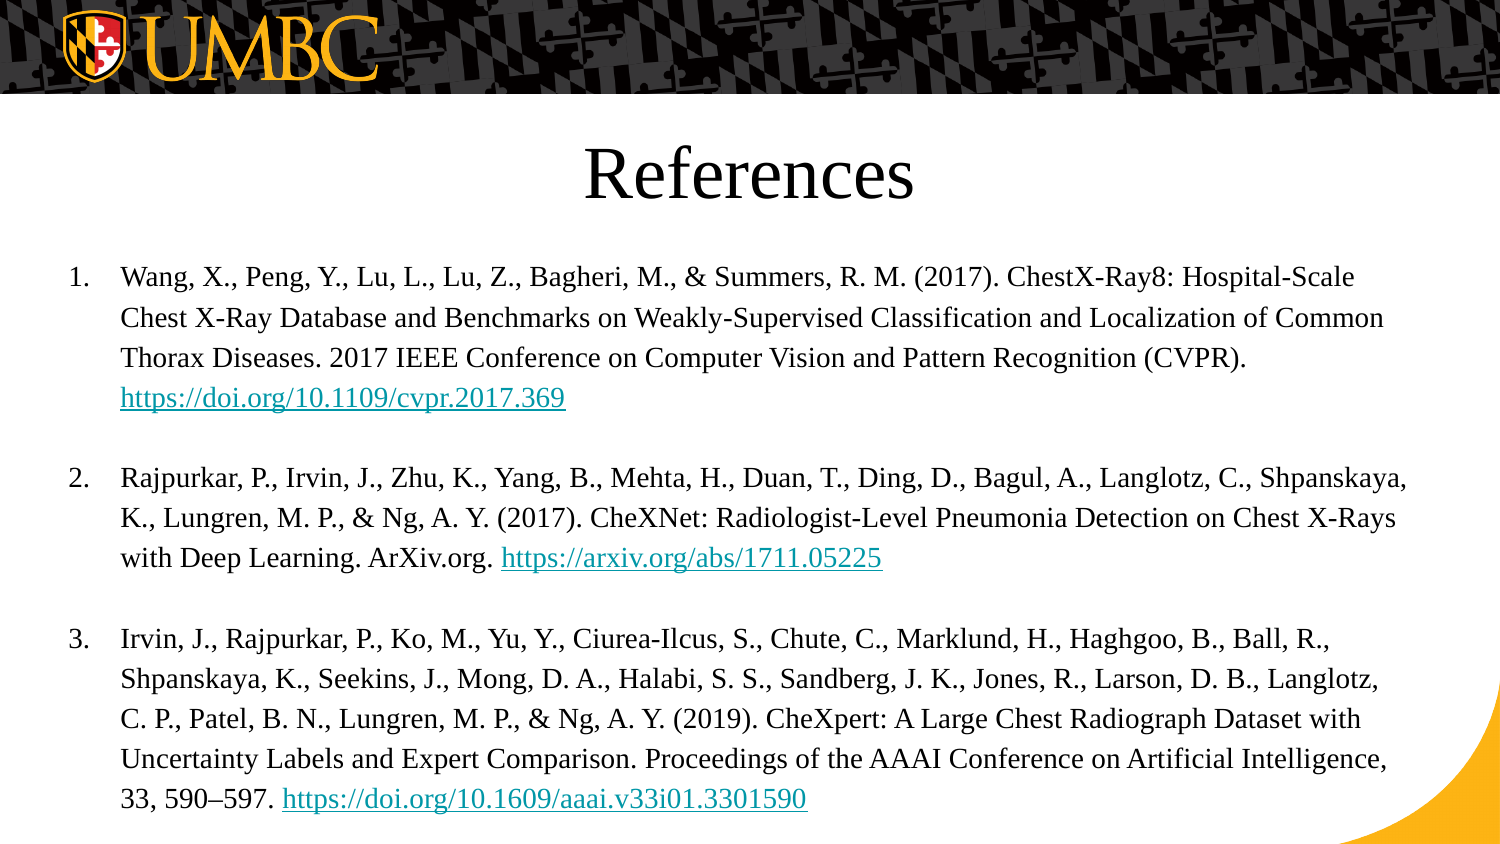

# References
Wang, X., Peng, Y., Lu, L., Lu, Z., Bagheri, M., & Summers, R. M. (2017). ChestX-Ray8: Hospital-Scale Chest X-Ray Database and Benchmarks on Weakly-Supervised Classification and Localization of Common Thorax Diseases. 2017 IEEE Conference on Computer Vision and Pattern Recognition (CVPR). https://doi.org/10.1109/cvpr.2017.369‌

Rajpurkar, P., Irvin, J., Zhu, K., Yang, B., Mehta, H., Duan, T., Ding, D., Bagul, A., Langlotz, C., Shpanskaya, K., Lungren, M. P., & Ng, A. Y. (2017). CheXNet: Radiologist-Level Pneumonia Detection on Chest X-Rays with Deep Learning. ArXiv.org. https://arxiv.org/abs/1711.05225‌

Irvin, J., Rajpurkar, P., Ko, M., Yu, Y., Ciurea-Ilcus, S., Chute, C., Marklund, H., Haghgoo, B., Ball, R., Shpanskaya, K., Seekins, J., Mong, D. A., Halabi, S. S., Sandberg, J. K., Jones, R., Larson, D. B., Langlotz, C. P., Patel, B. N., Lungren, M. P., & Ng, A. Y. (2019). CheXpert: A Large Chest Radiograph Dataset with Uncertainty Labels and Expert Comparison. Proceedings of the AAAI Conference on Artificial Intelligence, 33, 590–597. https://doi.org/10.1609/aaai.v33i01.3301590